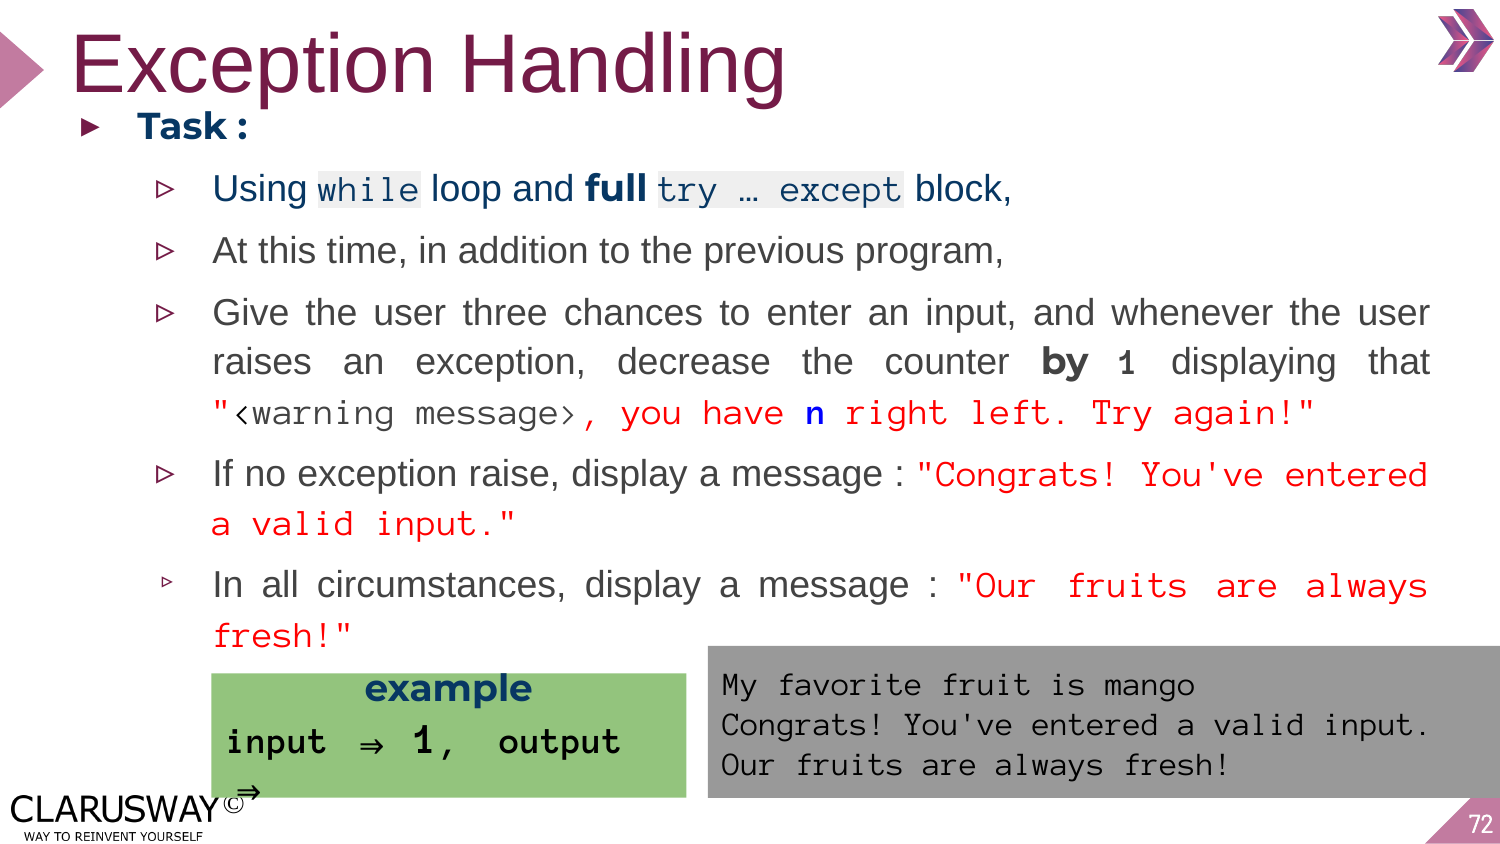

# Exception Handling
Task :
Using while loop and full try … except block,
At this time, in addition to the previous program,
Give the user three chances to enter an input, and whenever the user raises an exception, decrease the counter by 1 displaying that "<warning message>, you have n right left. Try again!"
If no exception raise, display a message : "Congrats! You've entered a valid input."
In all circumstances, display a message : "Our fruits are always fresh!"
My favorite fruit is mango
Congrats! You've entered a valid input.
Our fruits are always fresh!
example
input ⇒ 1,  output ⇒
72